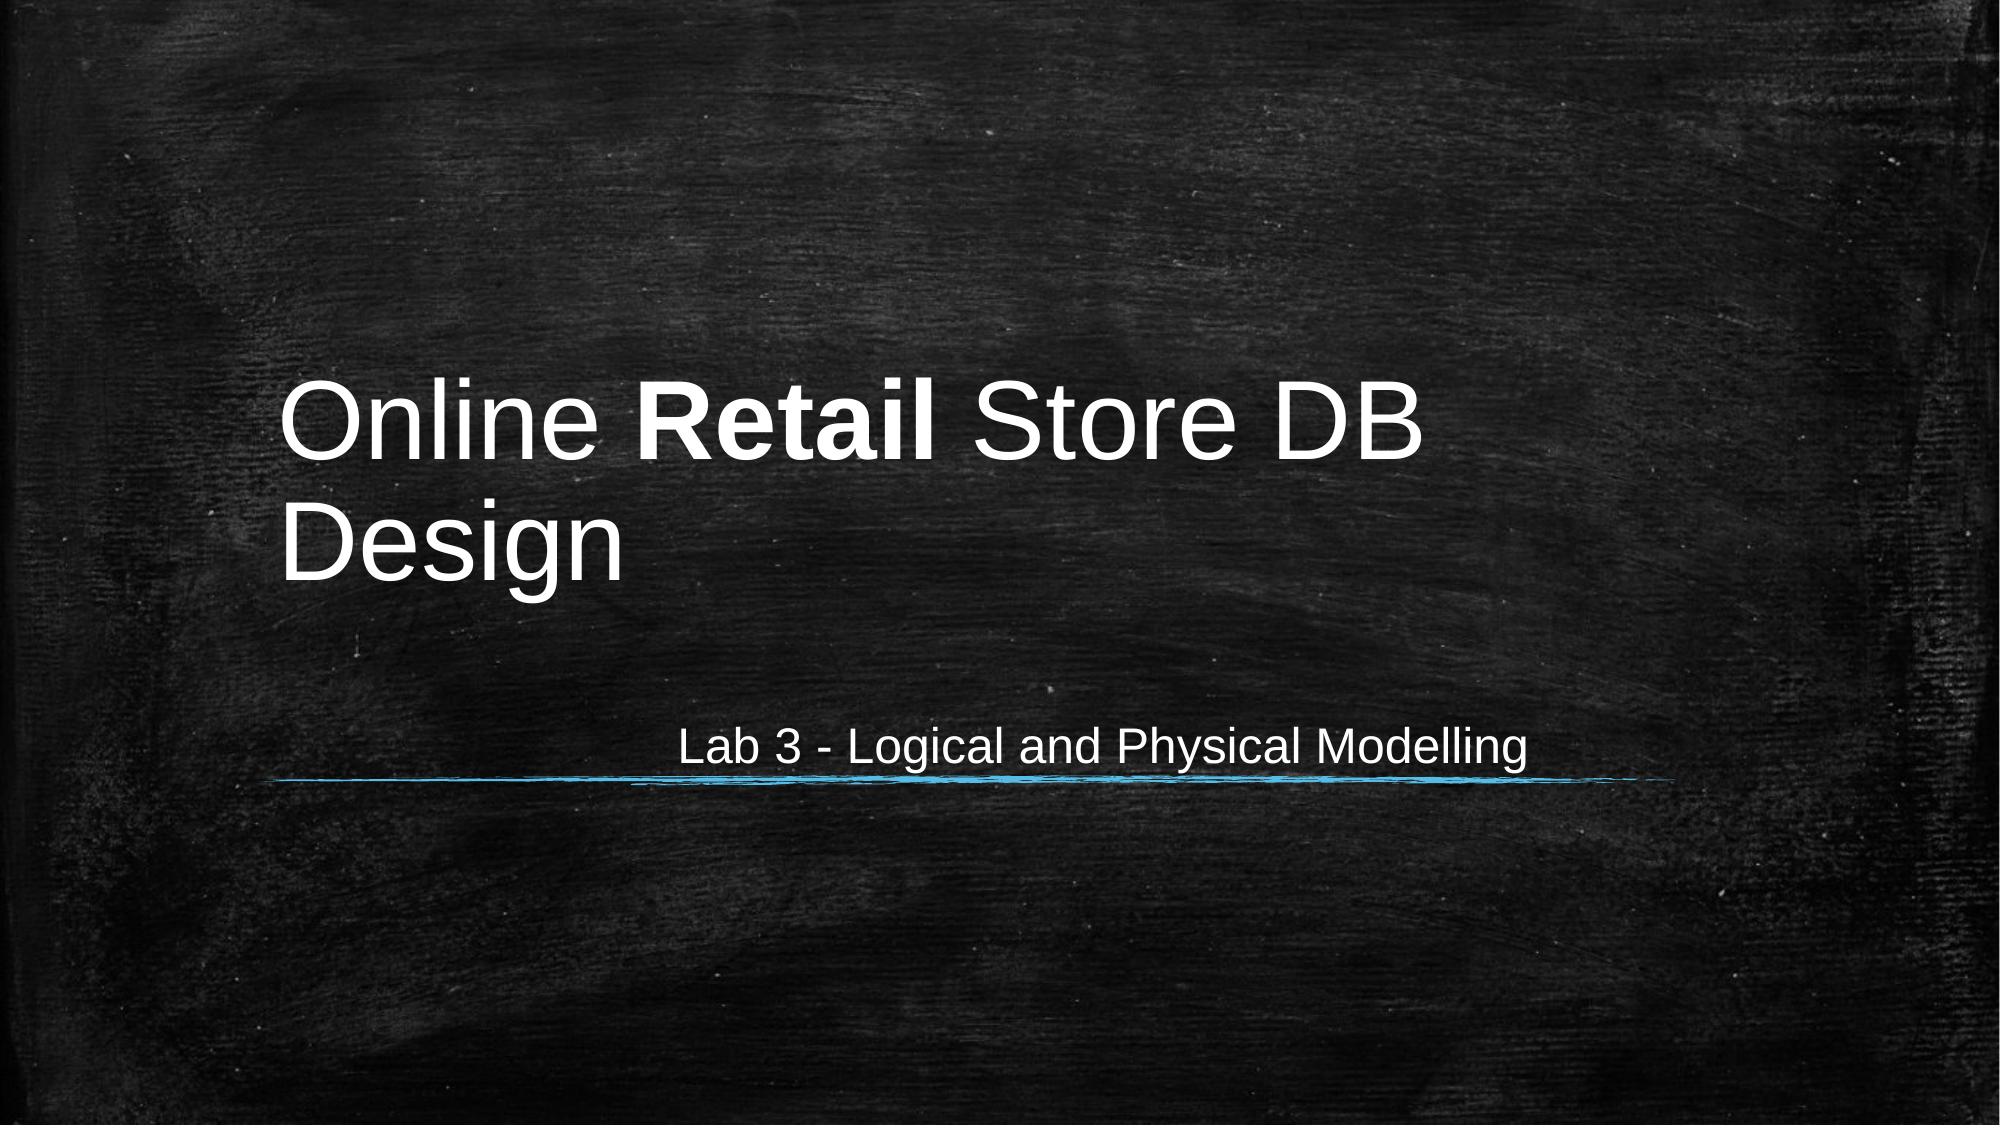

# Online Retail Store DB Design
Lab 3 - Logical and Physical Modelling